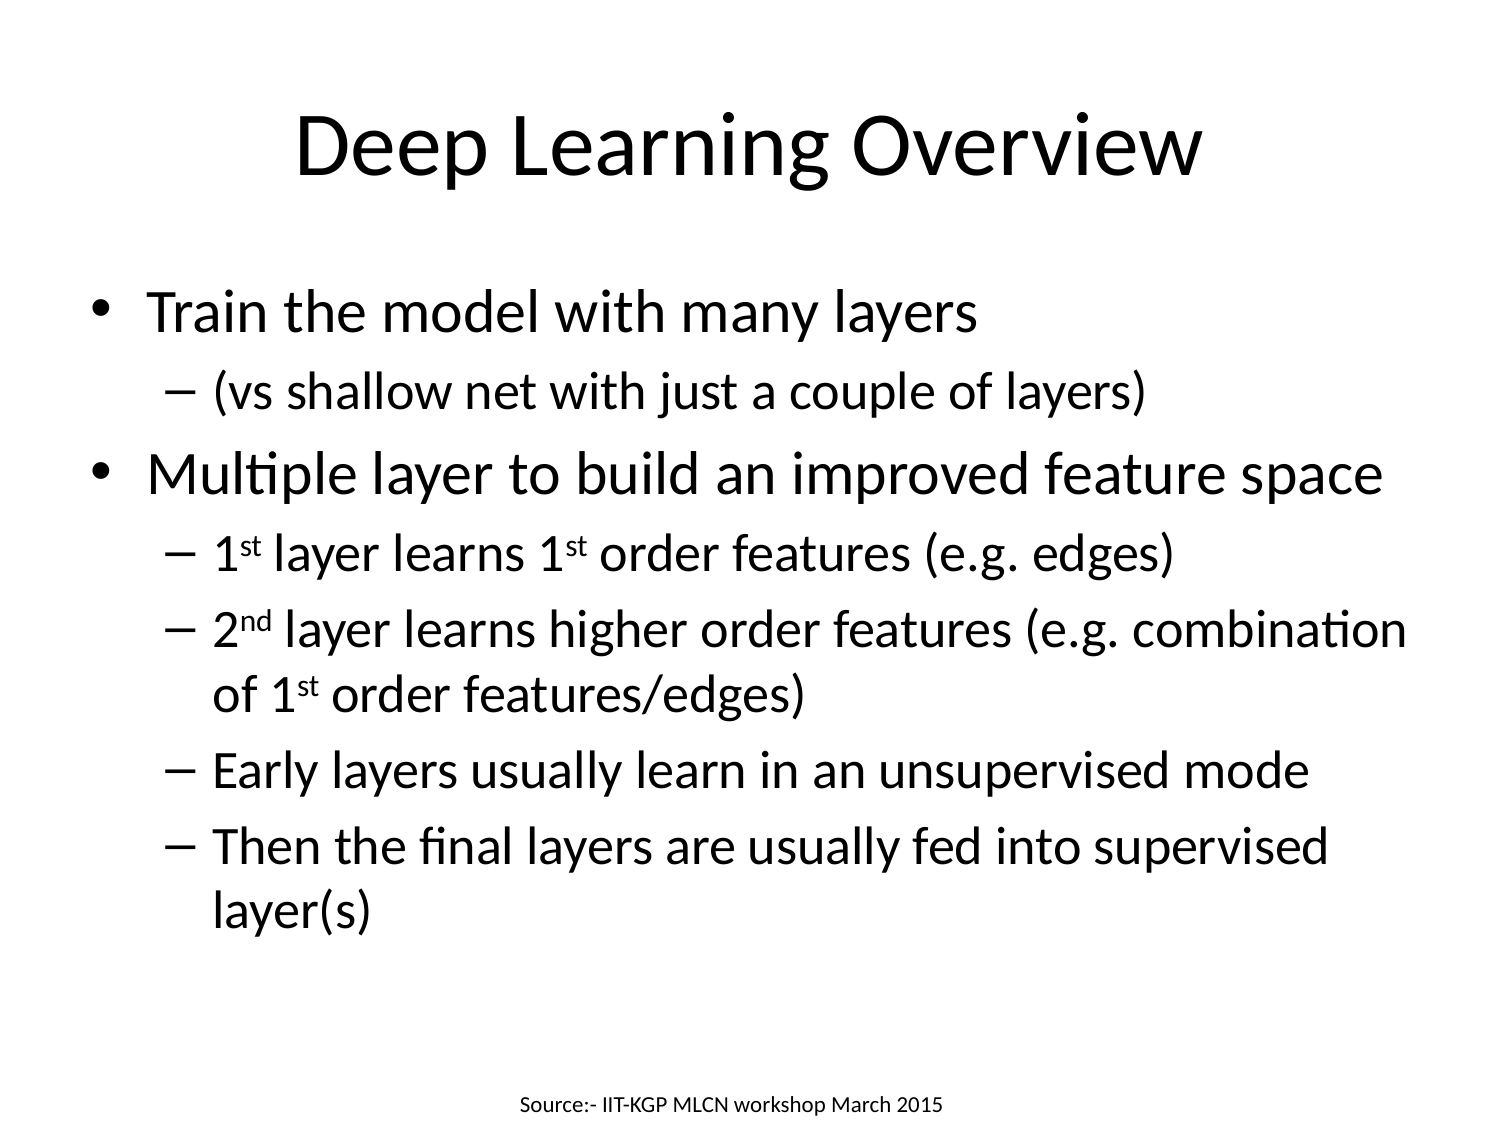

# Deep Learning Overview
Train the model with many layers
(vs shallow net with just a couple of layers)
Multiple layer to build an improved feature space
1st layer learns 1st order features (e.g. edges)
2nd layer learns higher order features (e.g. combination of 1st order features/edges)
Early layers usually learn in an unsupervised mode
Then the final layers are usually fed into supervised layer(s)

Source:- IIT-KGP MLCN workshop March 2015